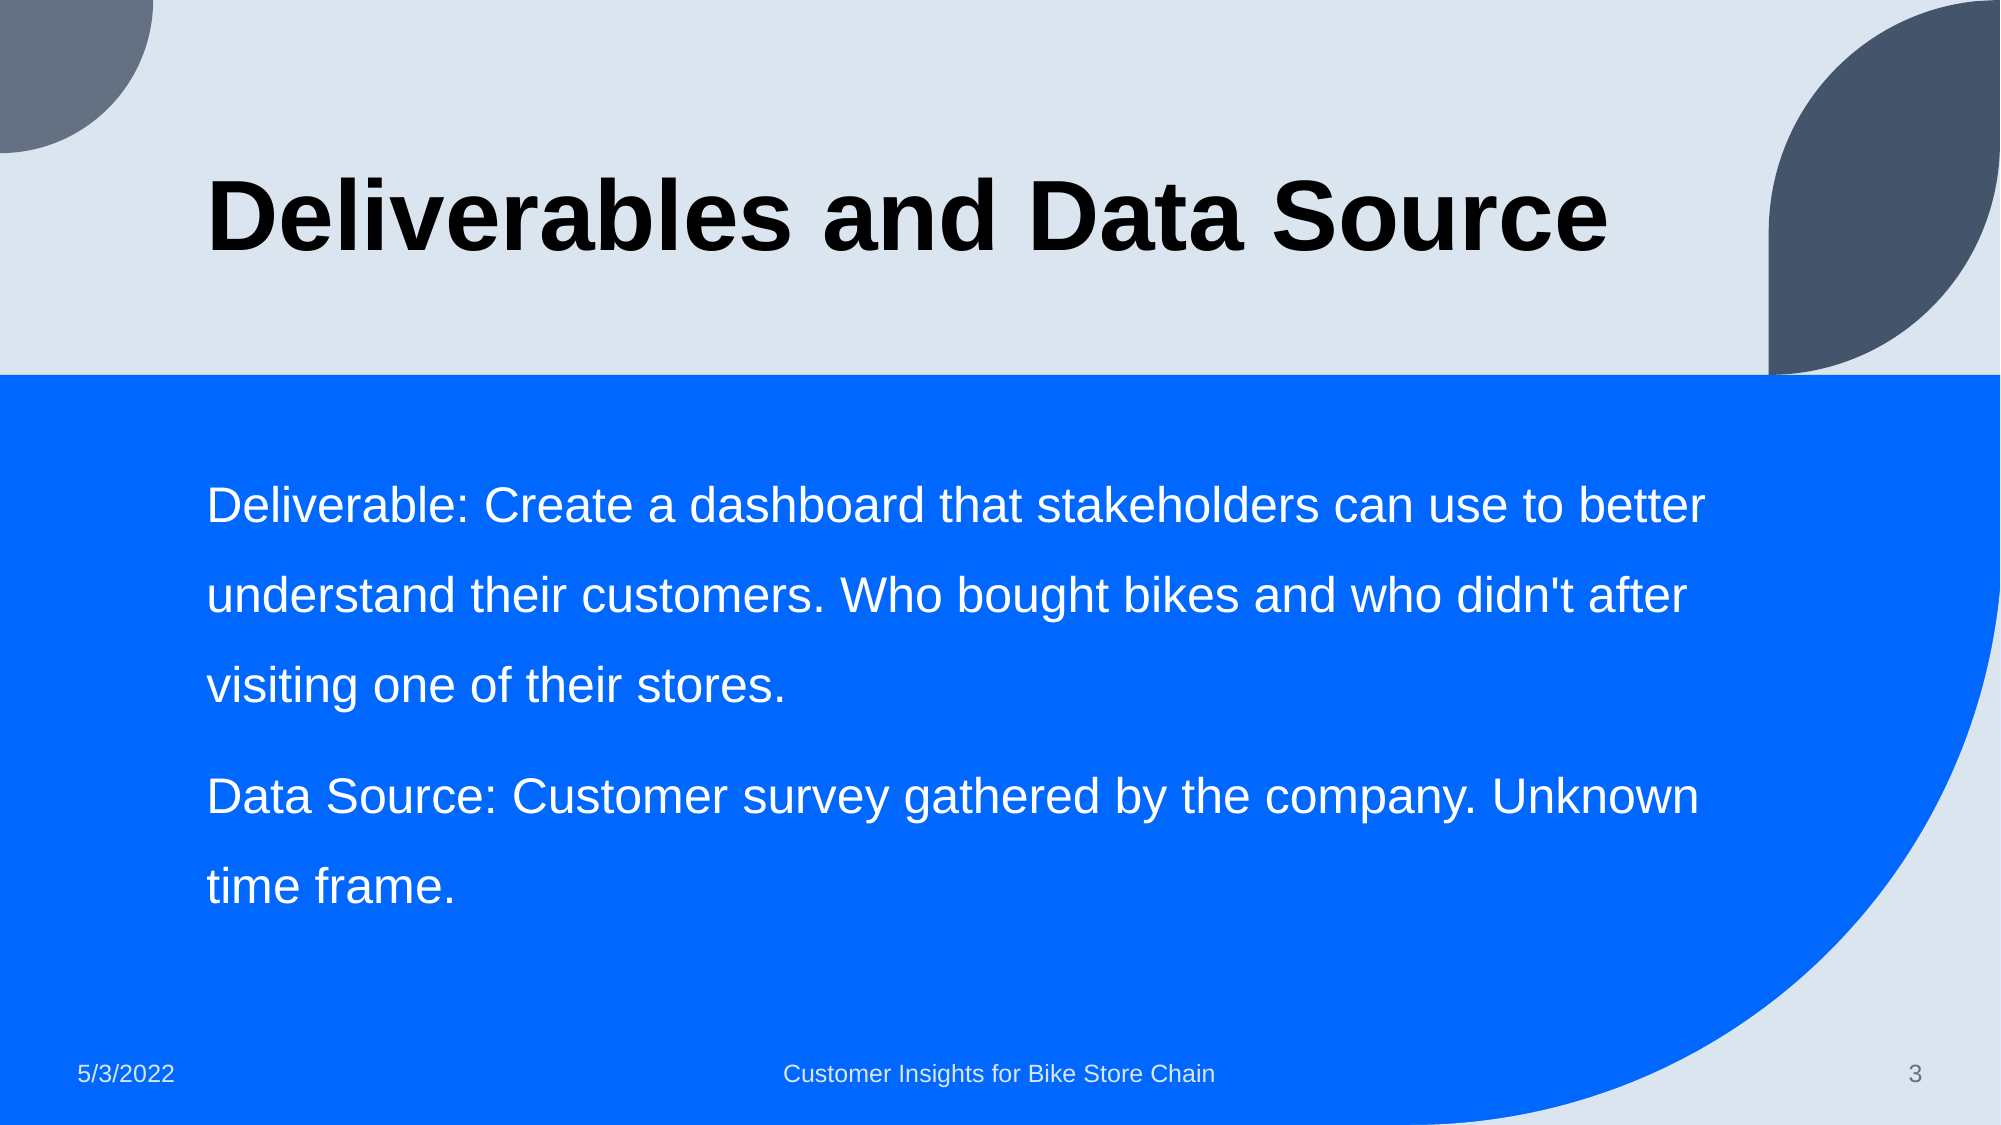

# Deliverables and Data Source
Deliverable: Create a dashboard that stakeholders can use to better understand their customers. Who bought bikes and who didn't after visiting one of their stores.
Data Source: Customer survey gathered by the company. Unknown time frame.
5/3/2022
Customer Insights for Bike Store Chain
3